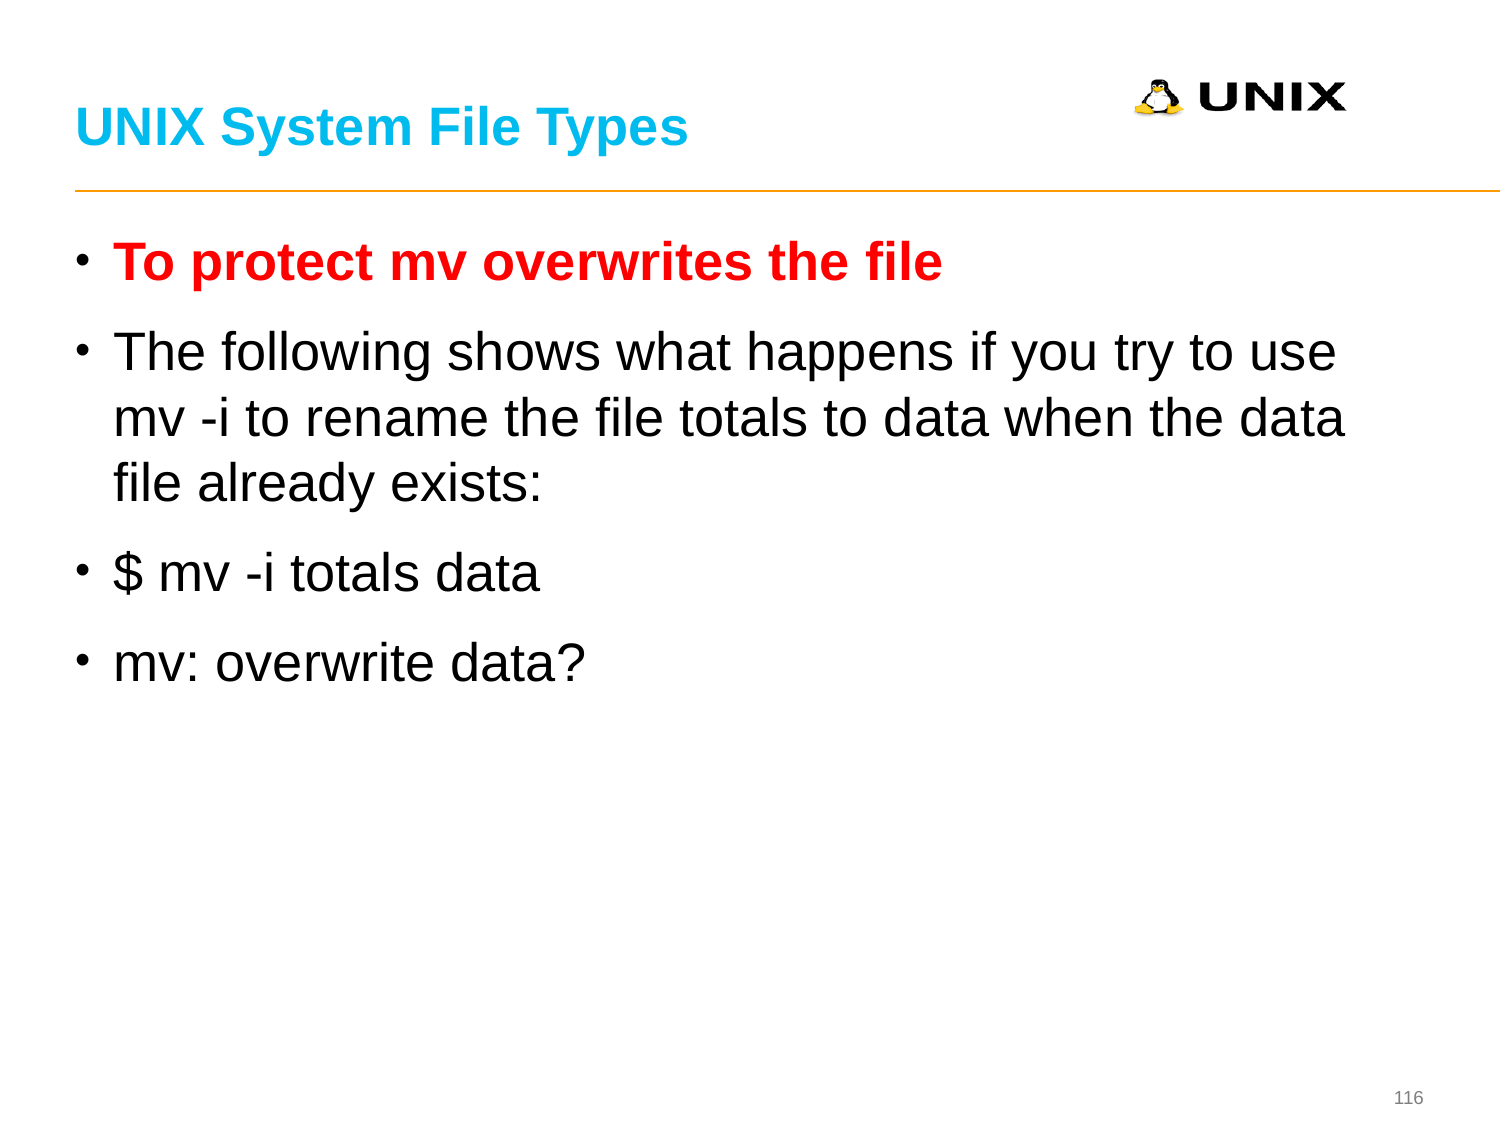

# UNIX System File Types
To protect mv overwrites the file
The following shows what happens if you try to use mv -i to rename the file totals to data when the data file already exists:
$ mv -i totals data
mv: overwrite data?